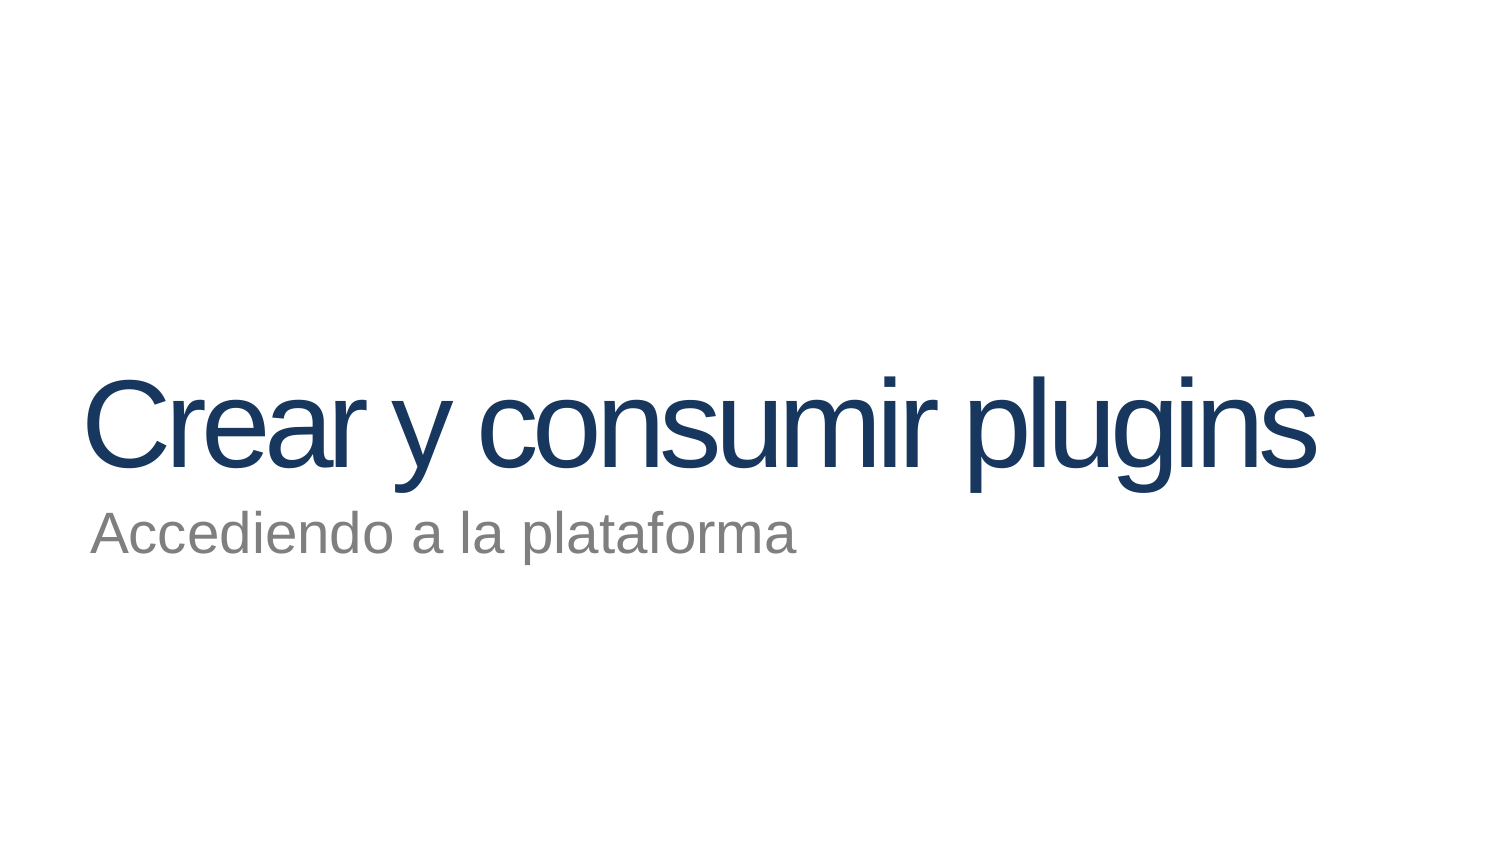

# Crear y consumir plugins
Accediendo a la plataforma